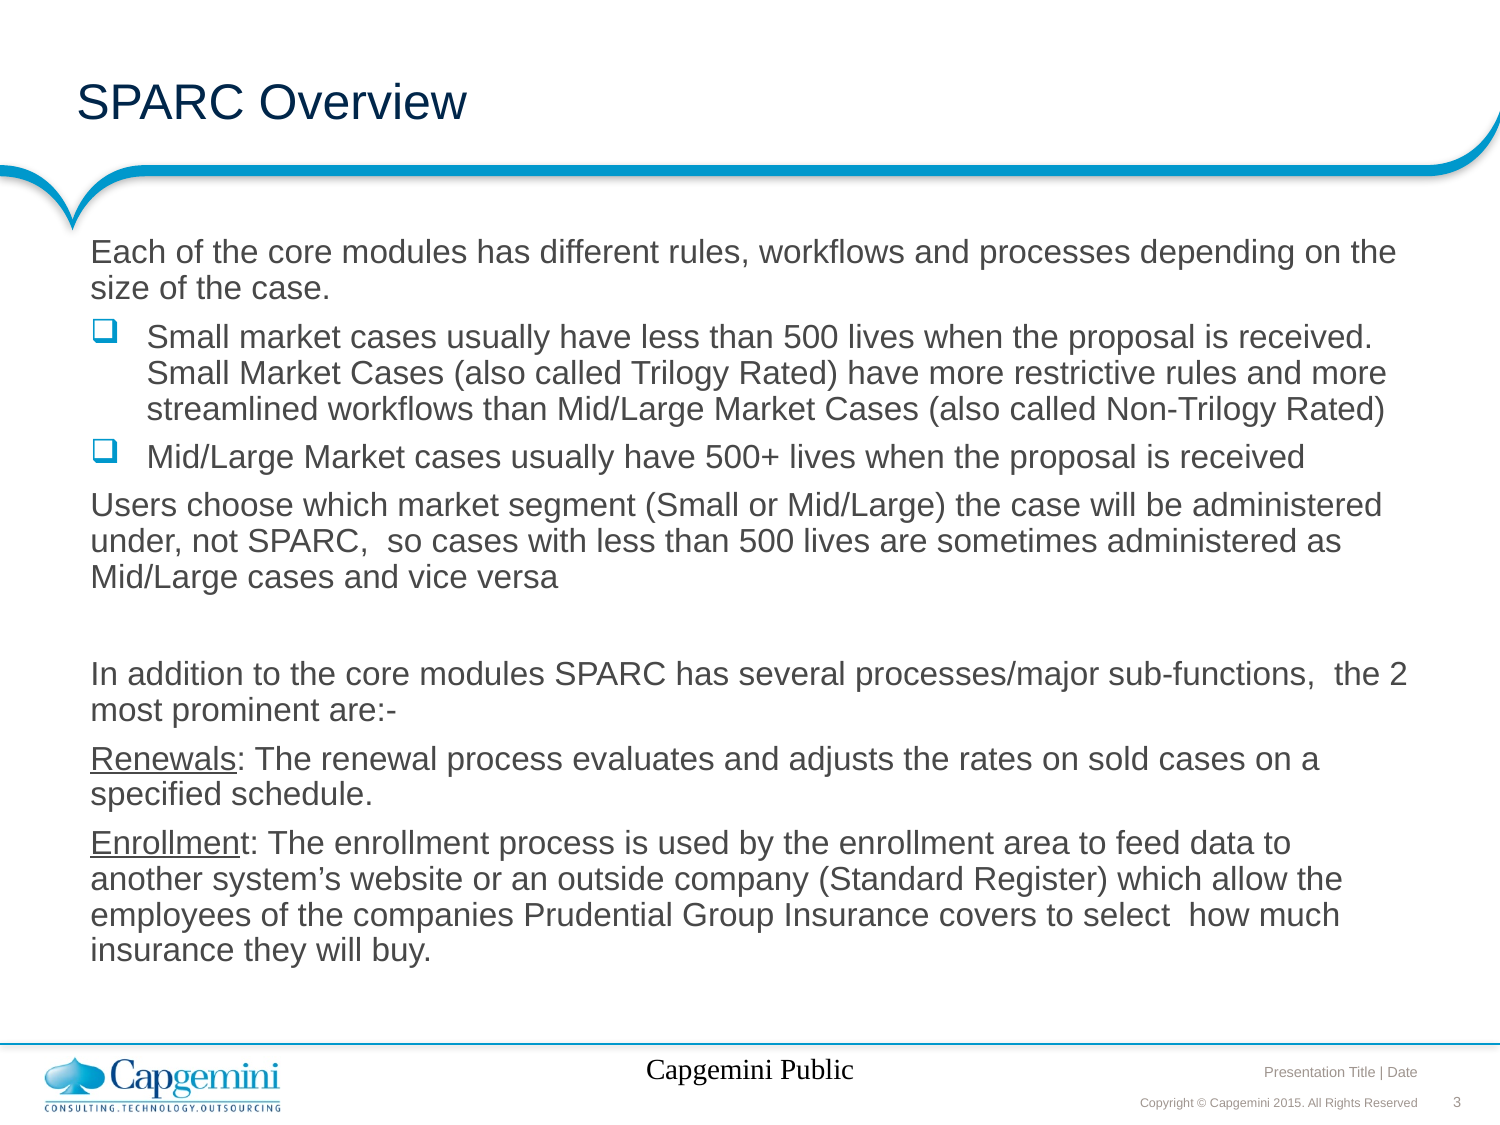

# SPARC Overview
Each of the core modules has different rules, workflows and processes depending on the size of the case.
Small market cases usually have less than 500 lives when the proposal is received. Small Market Cases (also called Trilogy Rated) have more restrictive rules and more streamlined workflows than Mid/Large Market Cases (also called Non-Trilogy Rated)
Mid/Large Market cases usually have 500+ lives when the proposal is received
Users choose which market segment (Small or Mid/Large) the case will be administered under, not SPARC,  so cases with less than 500 lives are sometimes administered as Mid/Large cases and vice versa

In addition to the core modules SPARC has several processes/major sub-functions,  the 2 most prominent are:-
Renewals: The renewal process evaluates and adjusts the rates on sold cases on a specified schedule.
Enrollment: The enrollment process is used by the enrollment area to feed data to another system’s website or an outside company (Standard Register) which allow the employees of the companies Prudential Group Insurance covers to select  how much insurance they will buy.

Capgemini Public